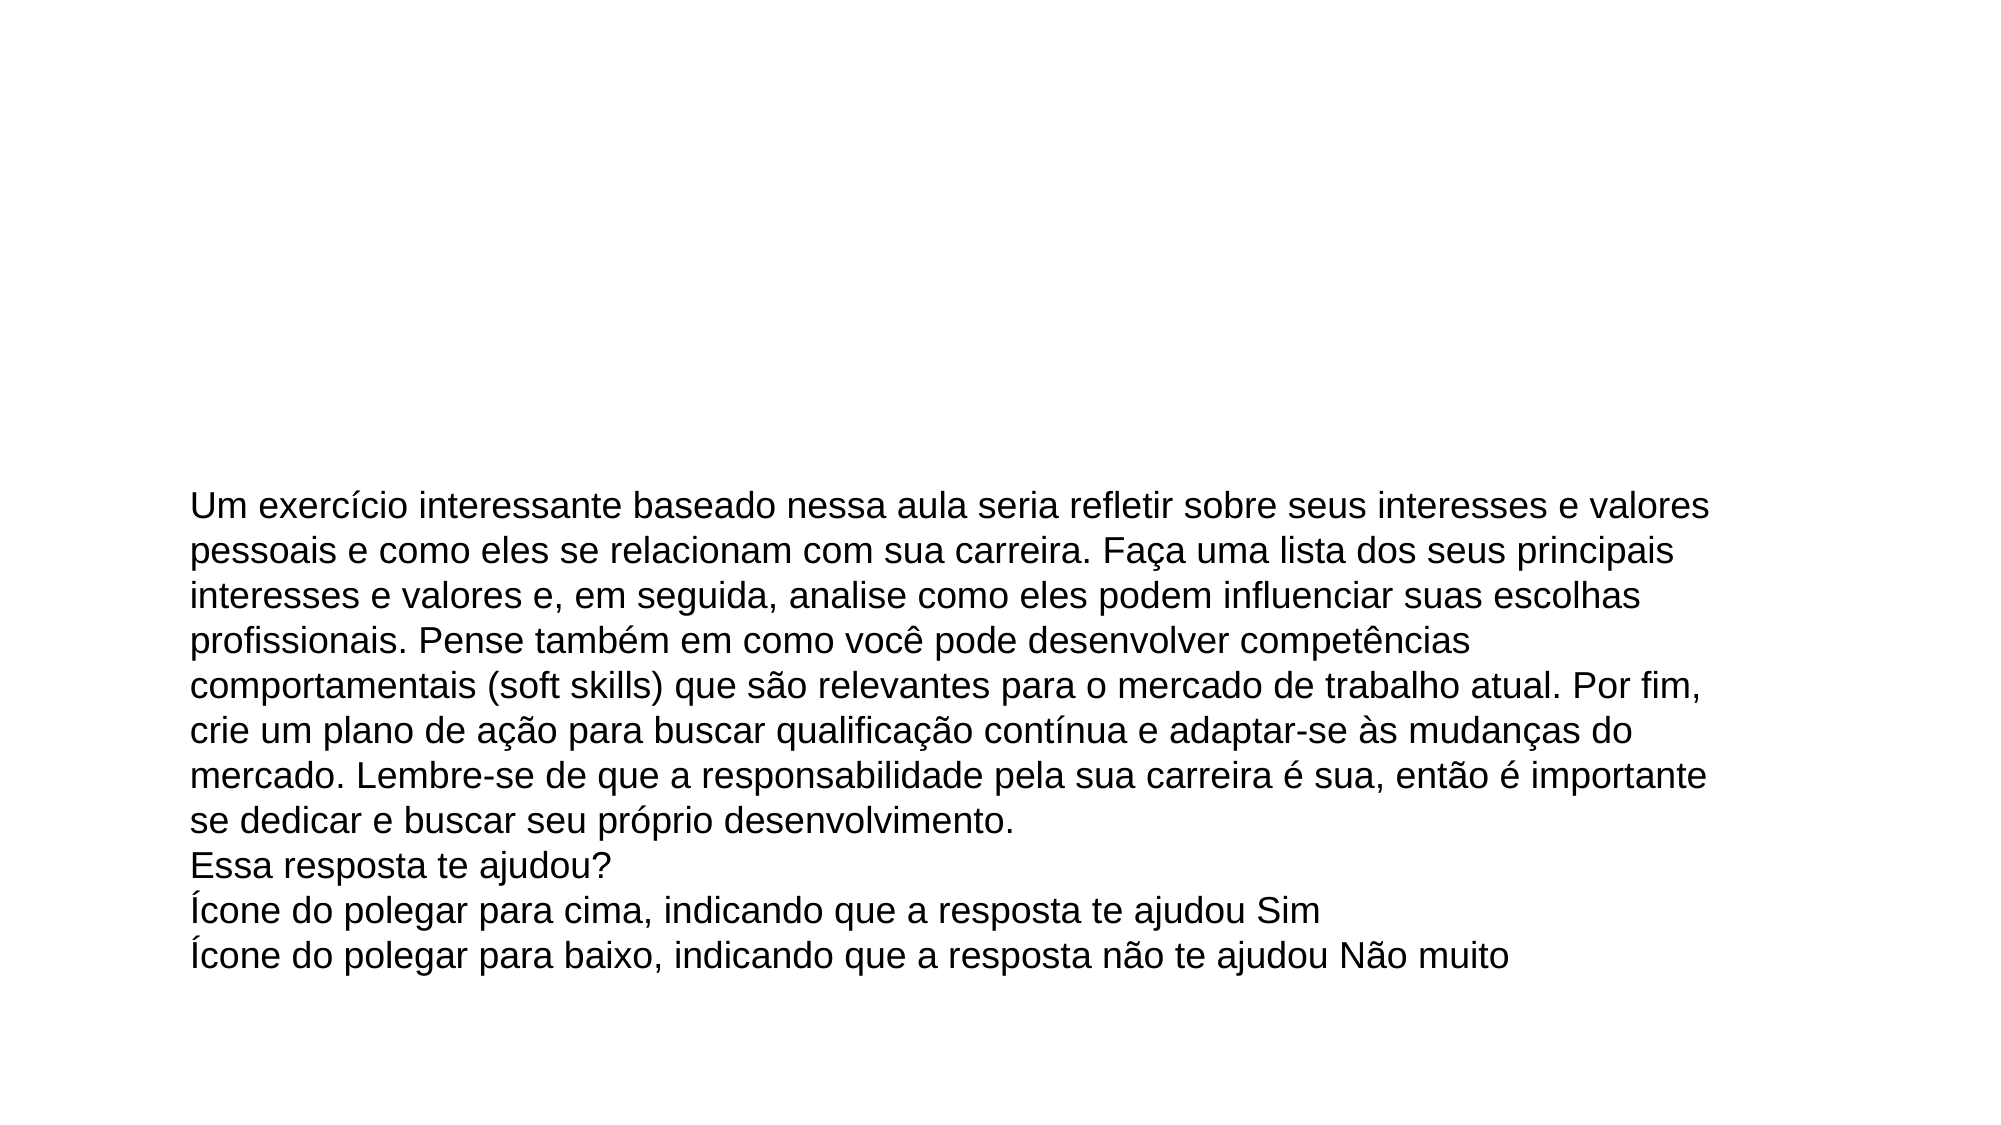

#

Um exercício interessante baseado nessa aula seria refletir sobre seus interesses e valores pessoais e como eles se relacionam com sua carreira. Faça uma lista dos seus principais interesses e valores e, em seguida, analise como eles podem influenciar suas escolhas profissionais. Pense também em como você pode desenvolver competências comportamentais (soft skills) que são relevantes para o mercado de trabalho atual. Por fim, crie um plano de ação para buscar qualificação contínua e adaptar-se às mudanças do mercado. Lembre-se de que a responsabilidade pela sua carreira é sua, então é importante se dedicar e buscar seu próprio desenvolvimento.
Essa resposta te ajudou?
Ícone do polegar para cima, indicando que a resposta te ajudou Sim
Ícone do polegar para baixo, indicando que a resposta não te ajudou Não muito